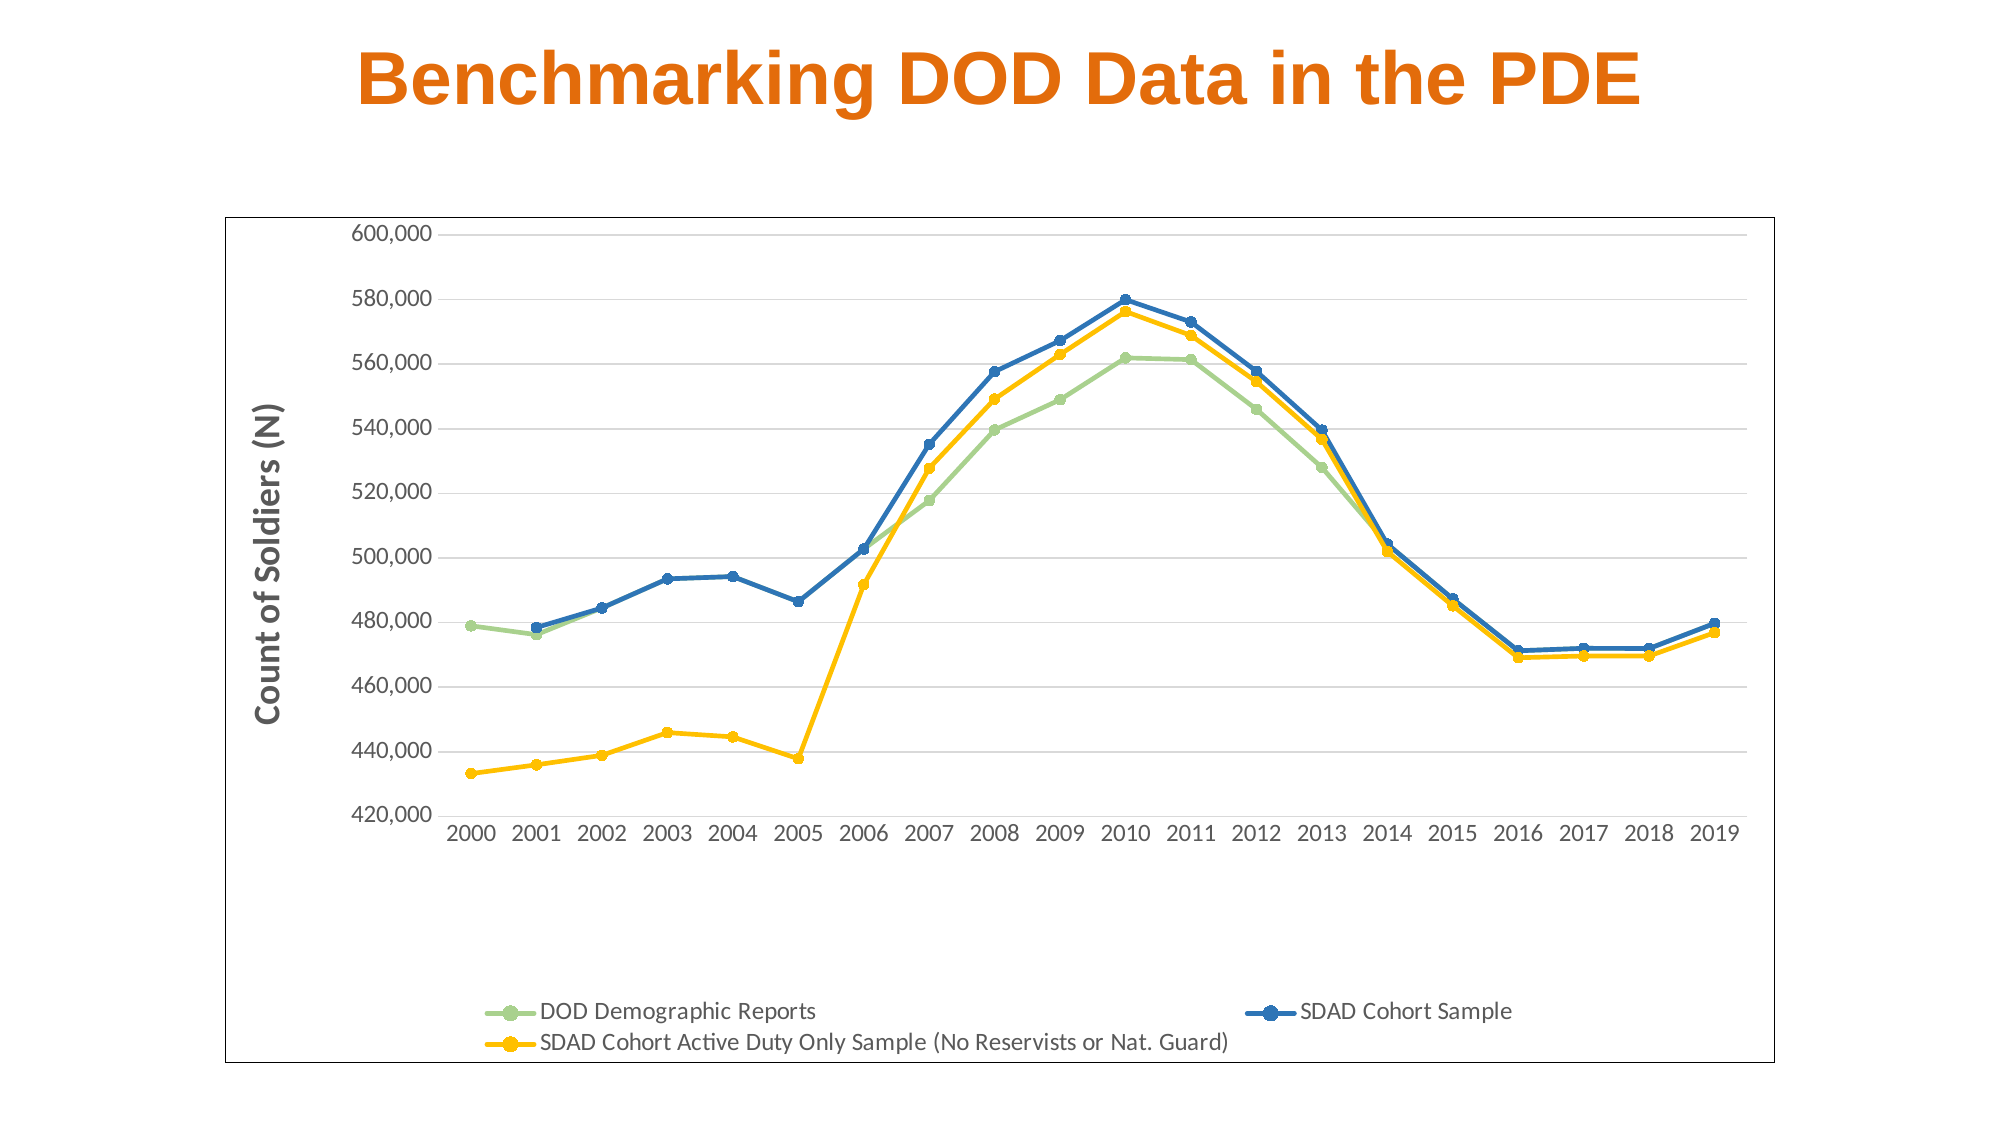

Benchmarking DOD Data in the PDE

### Chart

| Category | DOD Demographic Reports | SDAD Cohort Sample | SDAD Cohort Active Duty Only Sample (No Reservists or Nat. Guard) |
|---|---|---|---|
| 2000 | 479026.0 | None | 433240.0 |
| 2001 | 476289.0 | 478491.0 | 435970.0 |
| 2002 | 484551.0 | 484551.0 | 438921.0 |
| 2003 | 493563.0 | 493563.0 | 445958.0 |
| 2004 | 494291.0 | 494281.0 | 444618.0 |
| 2005 | 486483.0 | 486485.0 | 437832.0 |
| 2006 | 502790.0 | 502790.0 | 491756.0 |
| 2007 | 517783.0 | 535226.0 | 527801.0 |
| 2008 | 539675.0 | 557722.0 | 549238.0 |
| 2009 | 549015.0 | 567308.0 | 563020.0 |
| 2010 | 561979.0 | 580010.0 | 576328.0 |
| 2011 | 561437.0 | 573099.0 | 568932.0 |
| 2012 | 546057.0 | 557815.0 | 554601.0 |
| 2013 | 528070.0 | 539615.0 | 536768.0 |
| 2014 | 504330.0 | 504330.0 | 502006.0 |
| 2015 | 487366.0 | 487366.0 | 485208.0 |
| 2016 | 471271.0 | 471271.0 | 469124.0 |
| 2017 | 472047.0 | 472045.0 | 469663.0 |
| 2018 | 471990.0 | 471989.0 | 469663.0 |
| 2019 | 479785.0 | 479785.0 | 476914.0 |